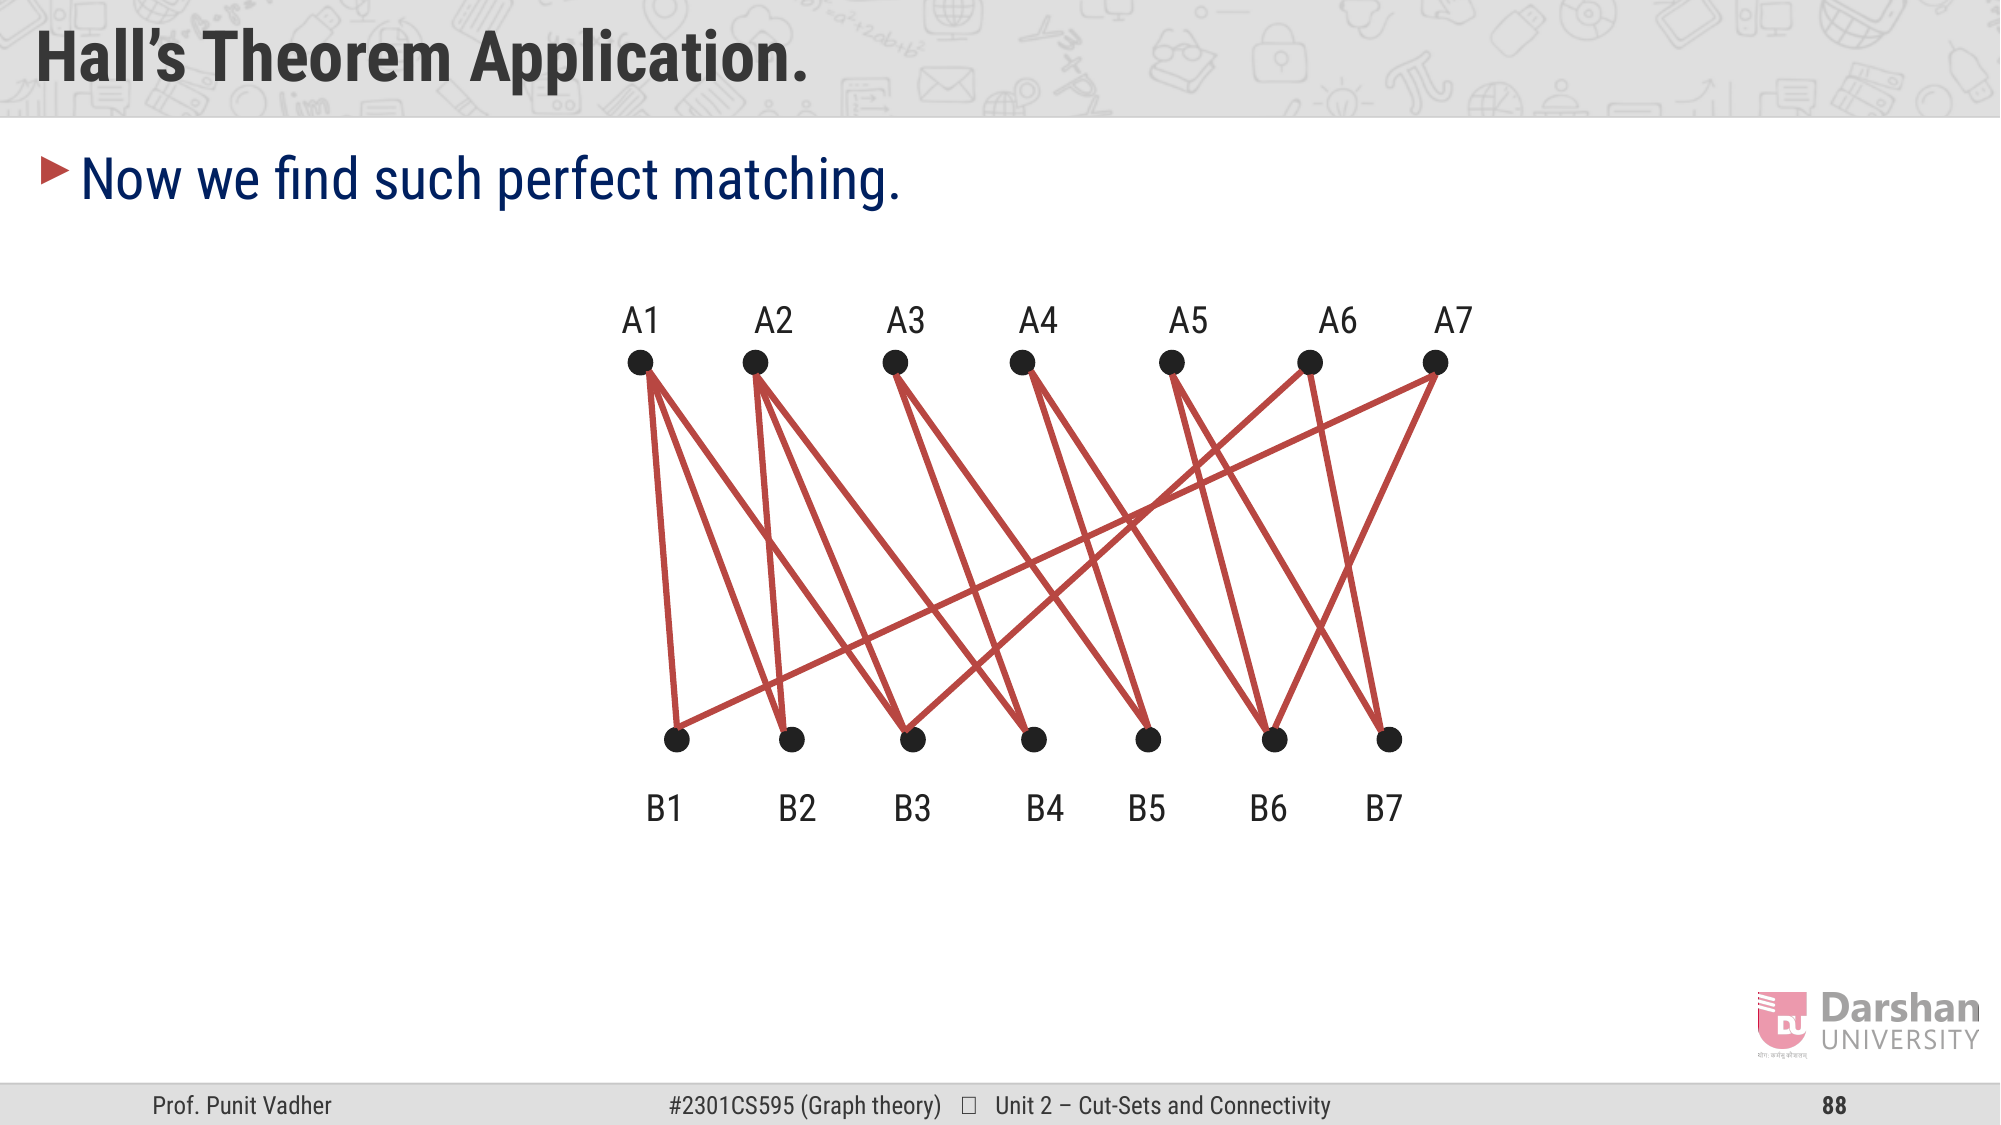

# Hall’s Theorem Application.
Now we find such perfect matching.
A4
A5
A6
A7
A3
A2
A1

B4
B5
B6
B7
B3
B2
B1